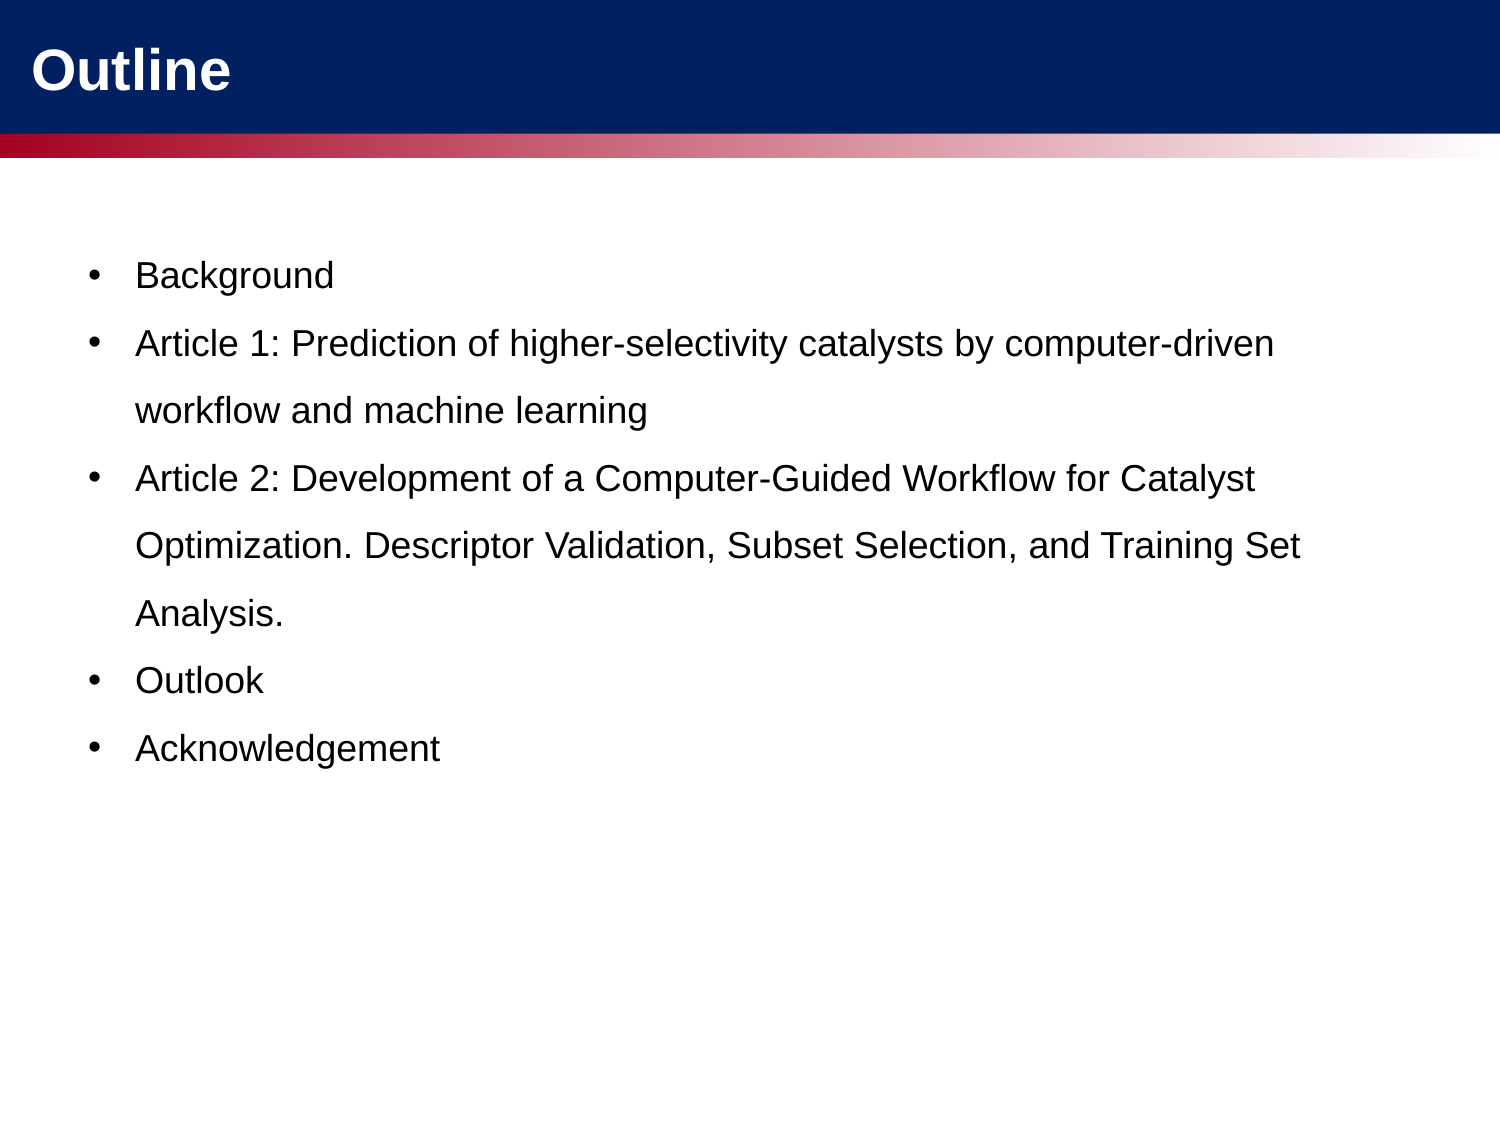

Outline

Background
Article 1: Prediction of higher-selectivity catalysts by computer-driven workflow and machine learning
Article 2: Development of a Computer-Guided Workflow for Catalyst Optimization. Descriptor Validation, Subset Selection, and Training Set Analysis.
Outlook
Acknowledgement